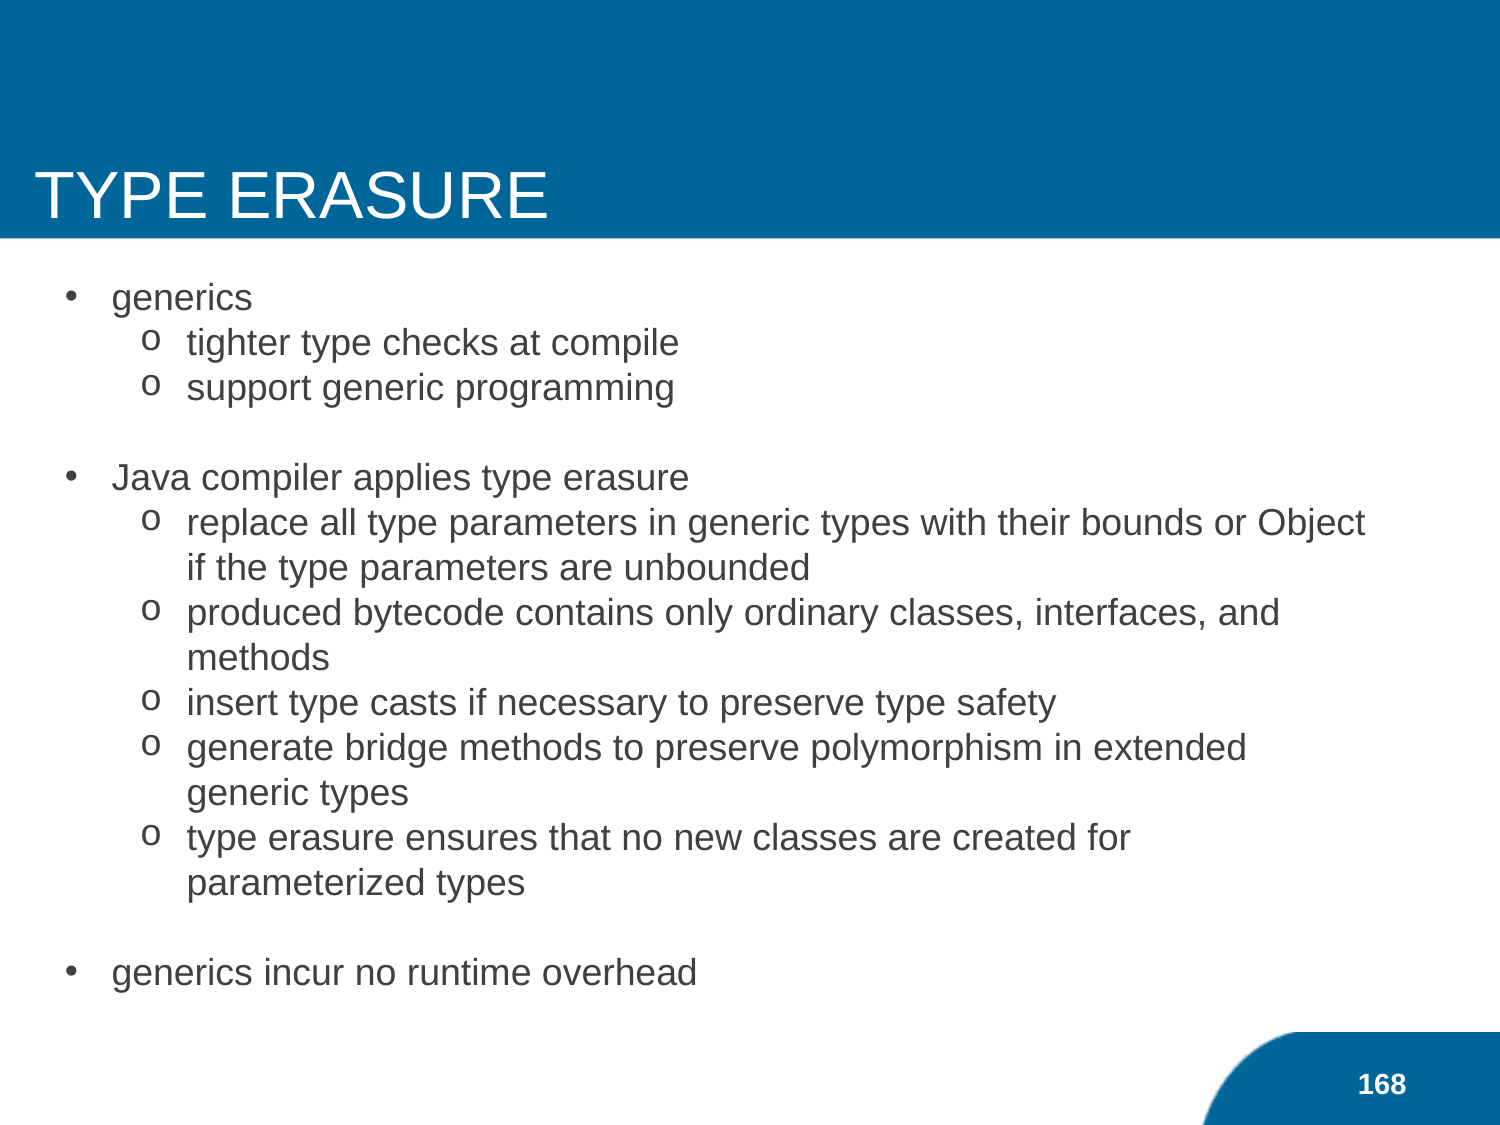

Type Erasure
generics
tighter type checks at compile
support generic programming

Java compiler applies type erasure
replace all type parameters in generic types with their bounds or Object if the type parameters are unbounded
produced bytecode contains only ordinary classes, interfaces, and methods
insert type casts if necessary to preserve type safety
generate bridge methods to preserve polymorphism in extended generic types
type erasure ensures that no new classes are created for parameterized types

generics incur no runtime overhead
168